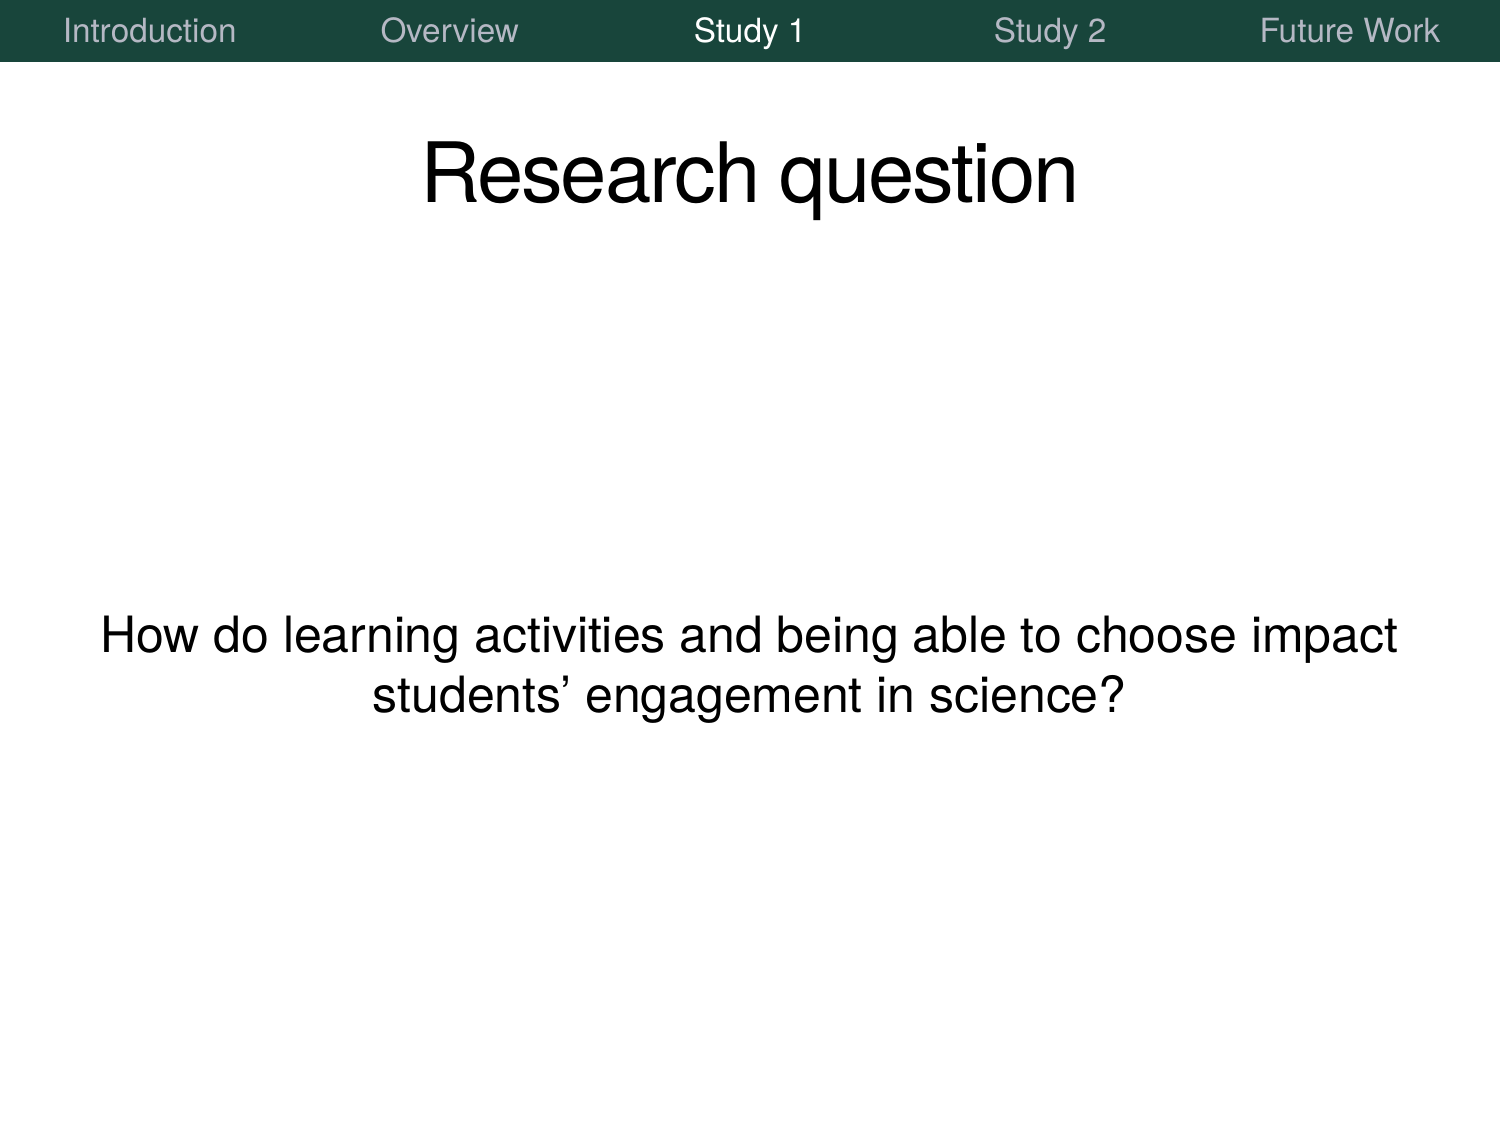

| Introduction | Overview | Study 1 | Study 2 | Future Work |
| --- | --- | --- | --- | --- |
# Research question
How do learning activities and being able to choose impact students’ engagement in science?